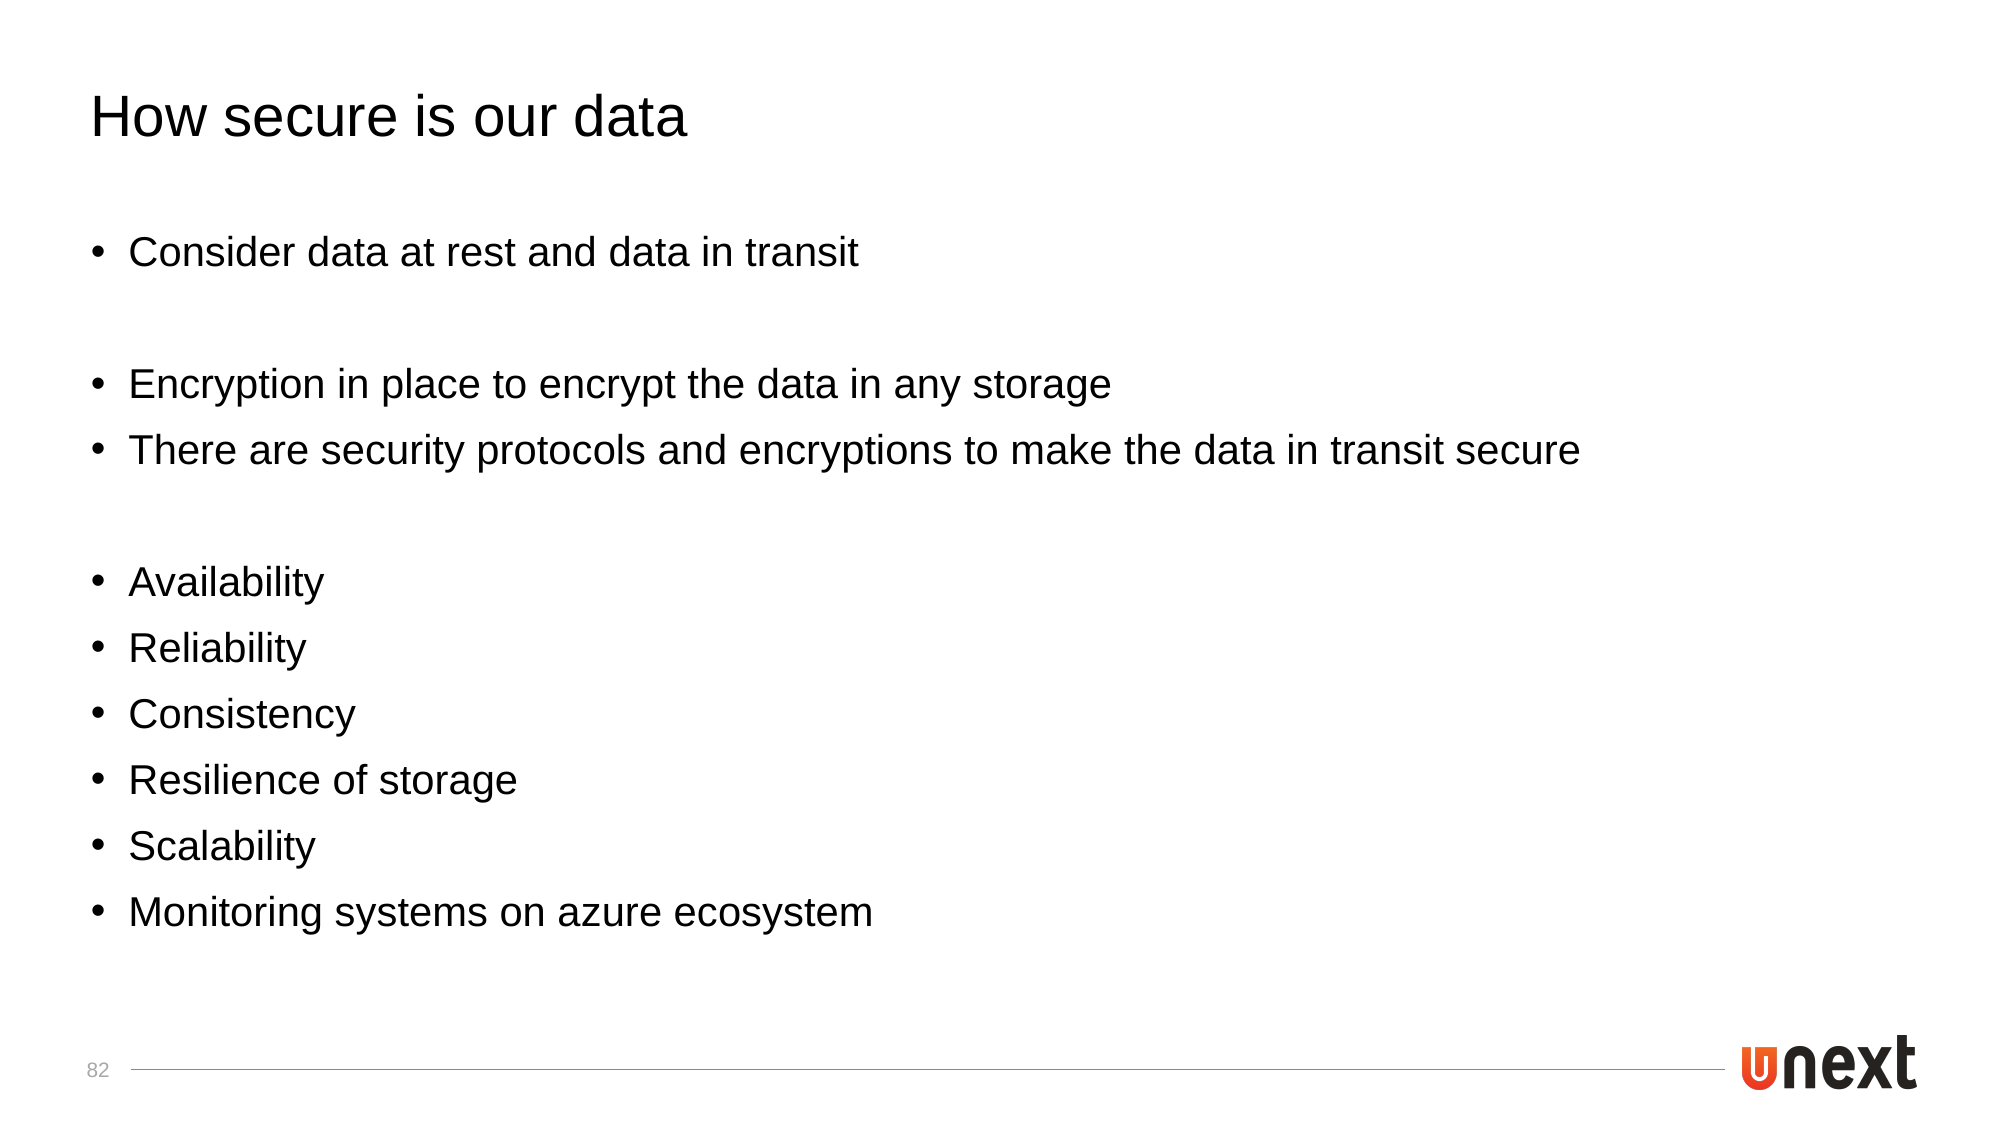

How secure is our data
Consider data at rest and data in transit

Encryption in place to encrypt the data in any storage
There are security protocols and encryptions to make the data in transit secure

Availability
Reliability
Consistency
Resilience of storage
Scalability
Monitoring systems on azure ecosystem

82